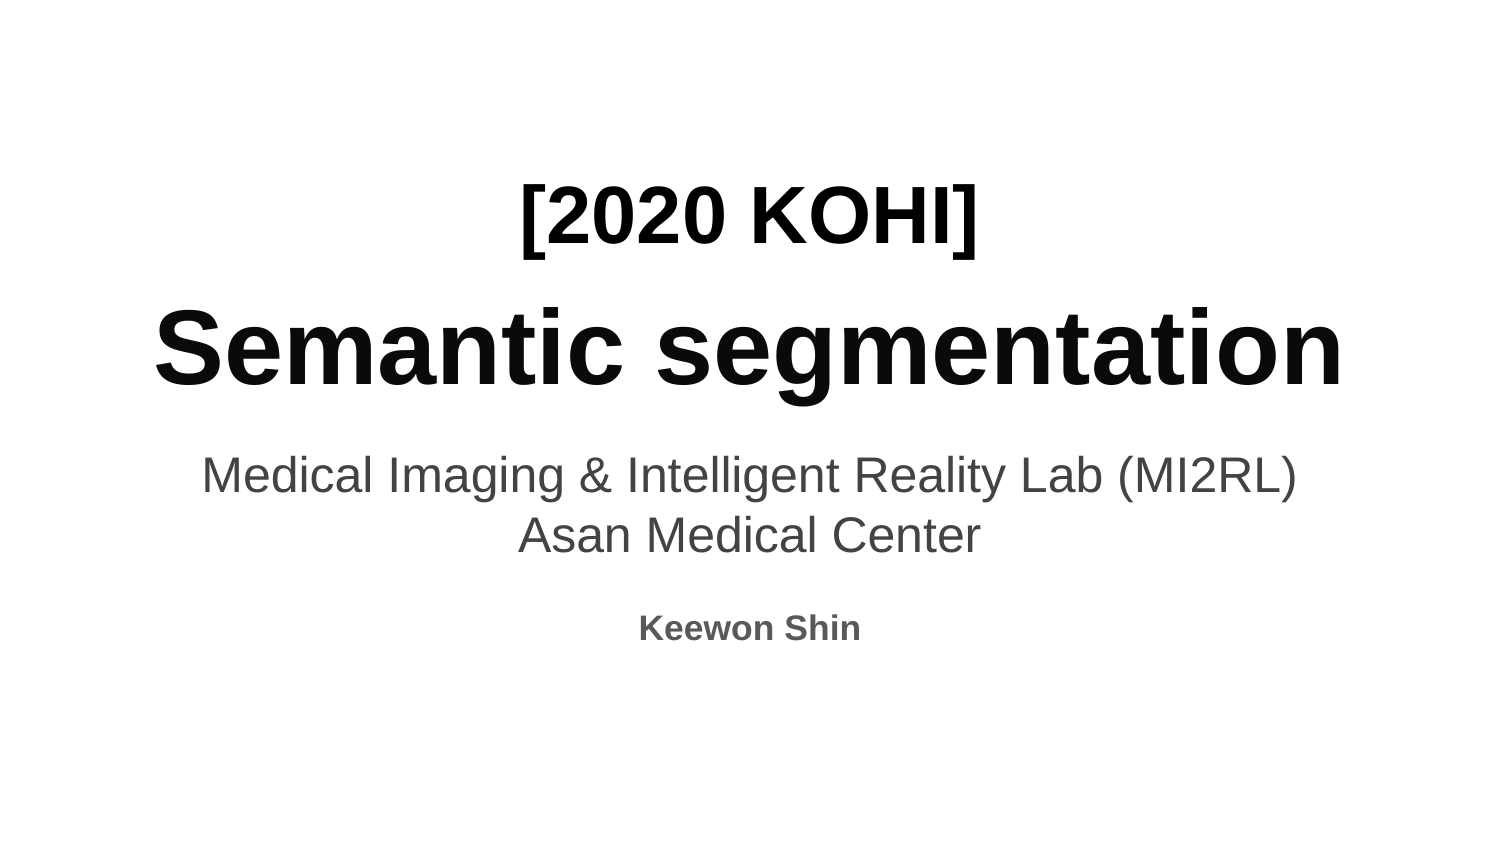

# [2020 KOHI]
Semantic segmentation
Medical Imaging & Intelligent Reality Lab (MI2RL)
Asan Medical Center

Keewon Shin